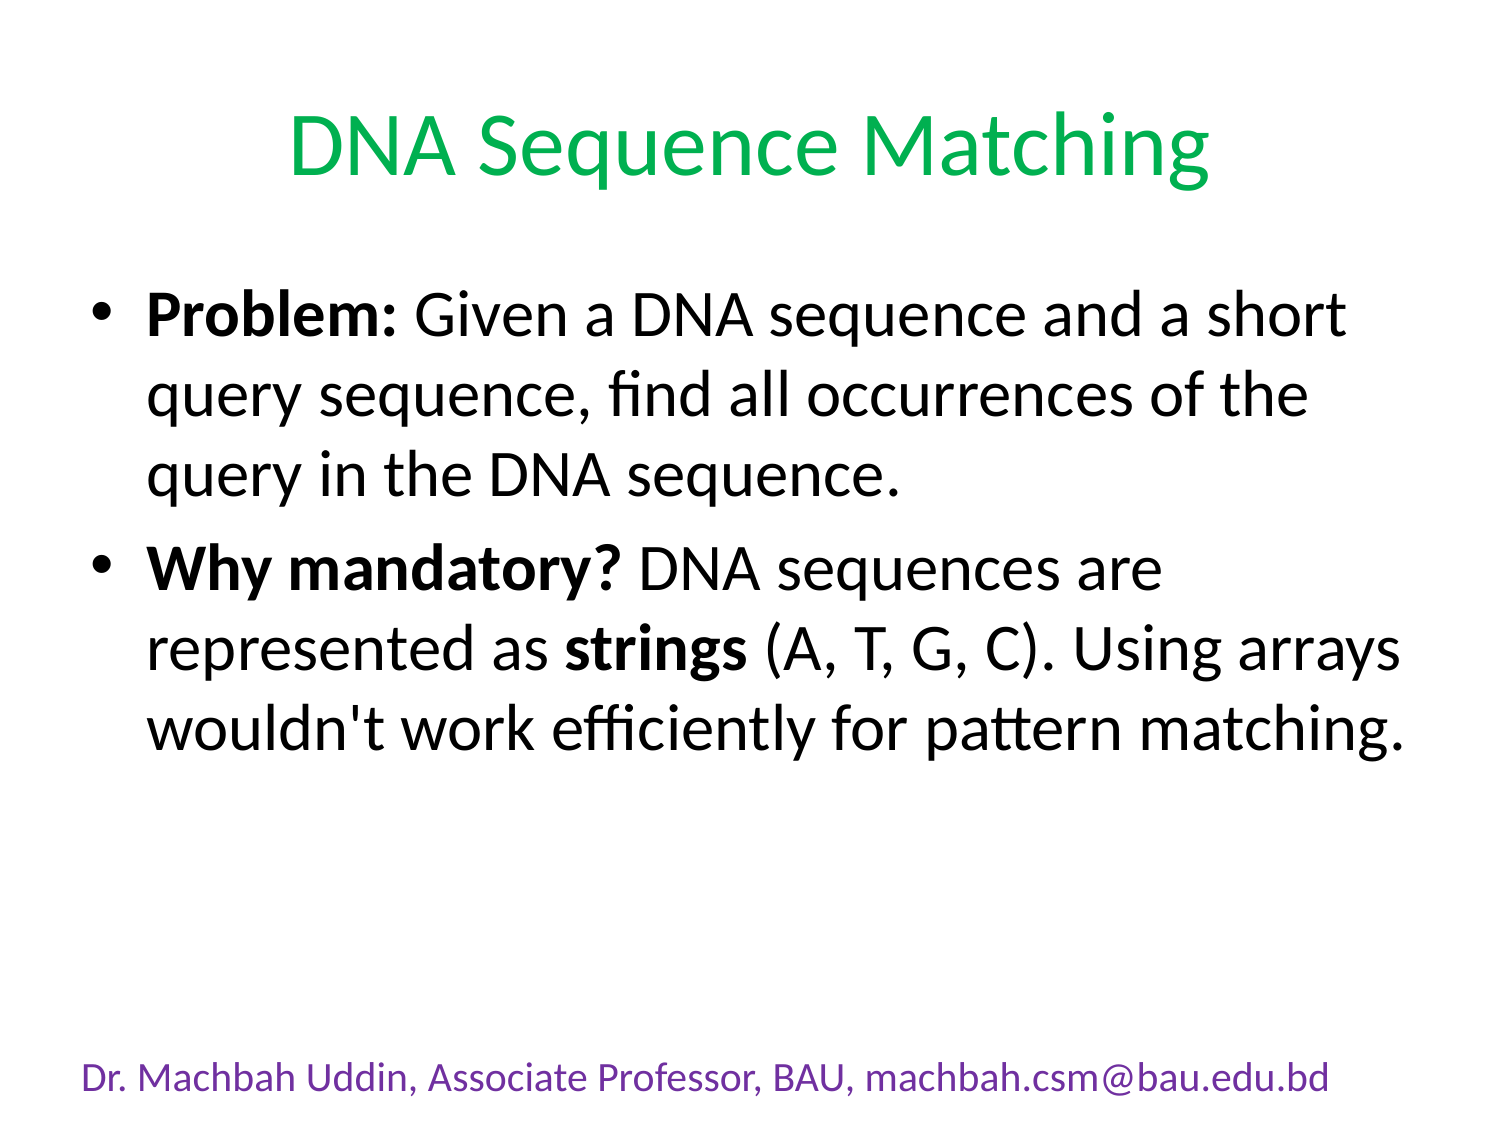

# DNA Sequence Matching
Problem: Given a DNA sequence and a short query sequence, find all occurrences of the query in the DNA sequence.
Why mandatory? DNA sequences are represented as strings (A, T, G, C). Using arrays wouldn't work efficiently for pattern matching.